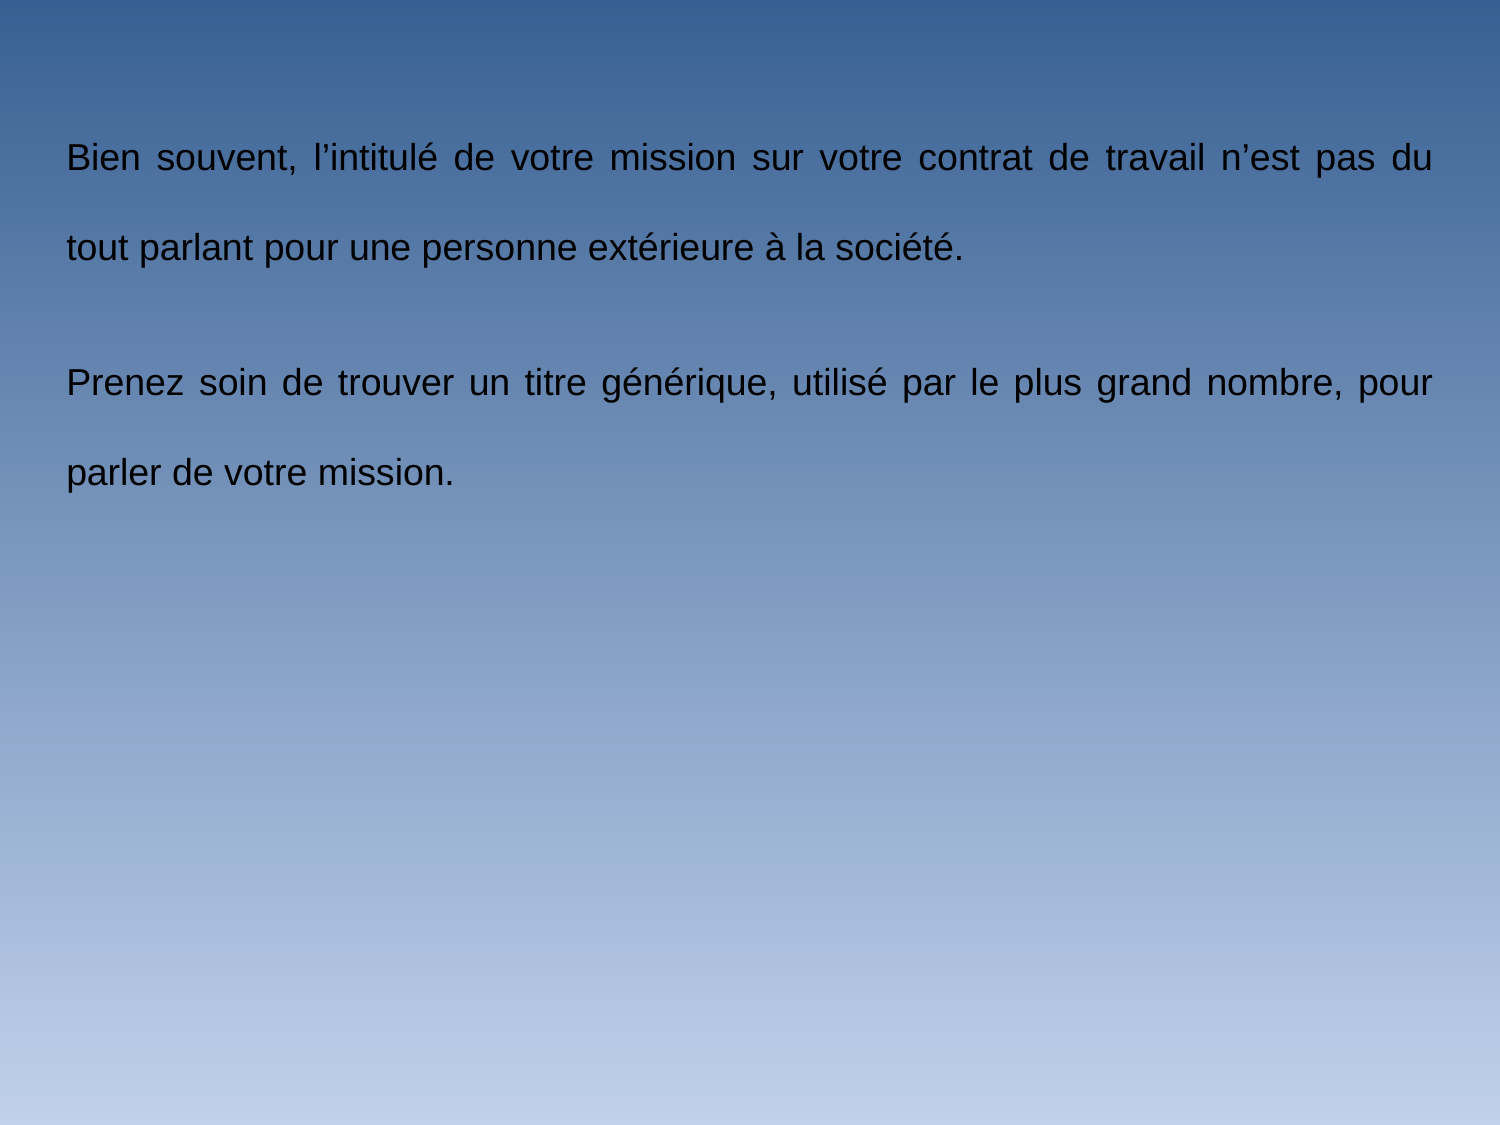

Bien souvent, l’intitulé de votre mission sur votre contrat de travail n’est pas du tout parlant pour une personne extérieure à la société.

Prenez soin de trouver un titre générique, utilisé par le plus grand nombre, pour parler de votre mission.